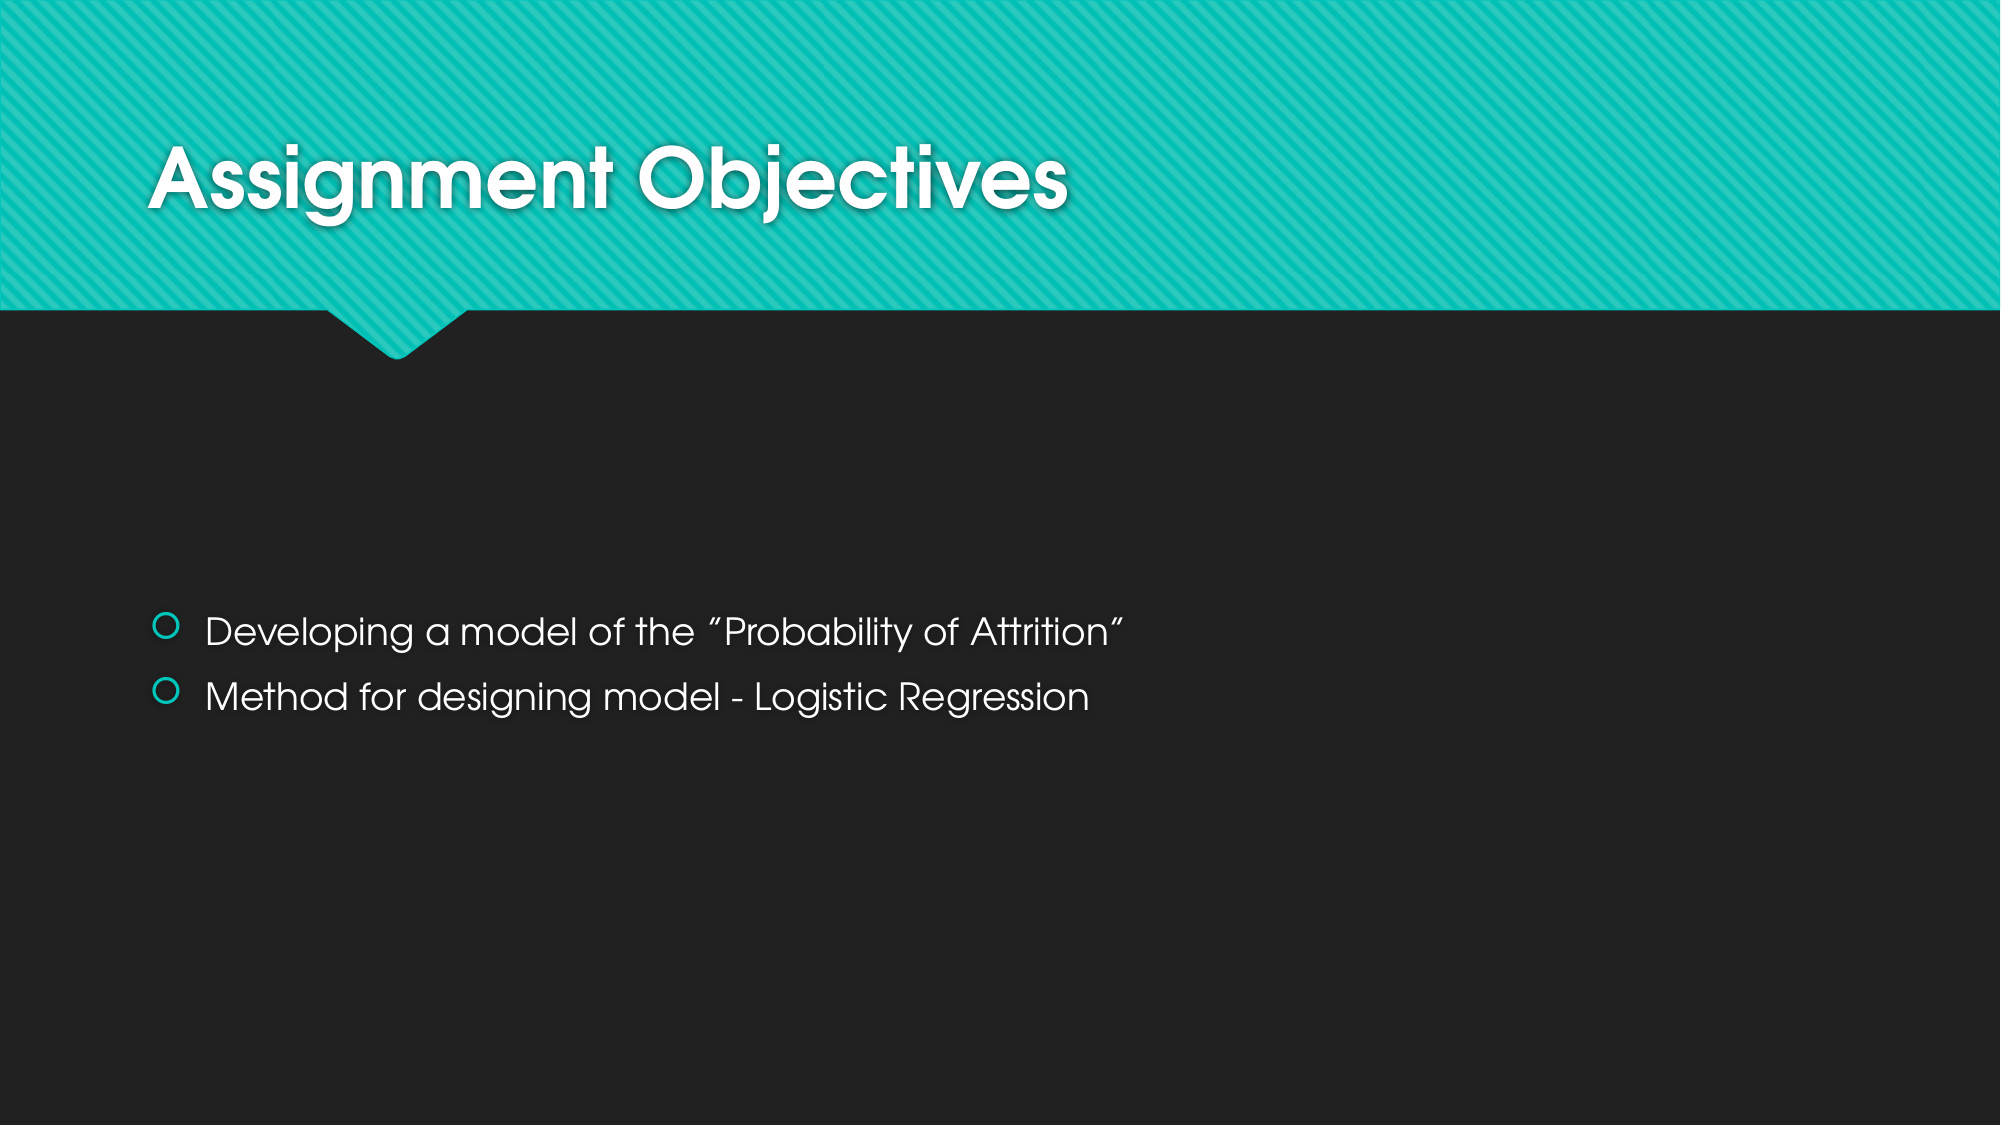

# Assignment Objectives
Developing a model of the ”Probability of Attrition”
Method for designing model - Logistic Regression